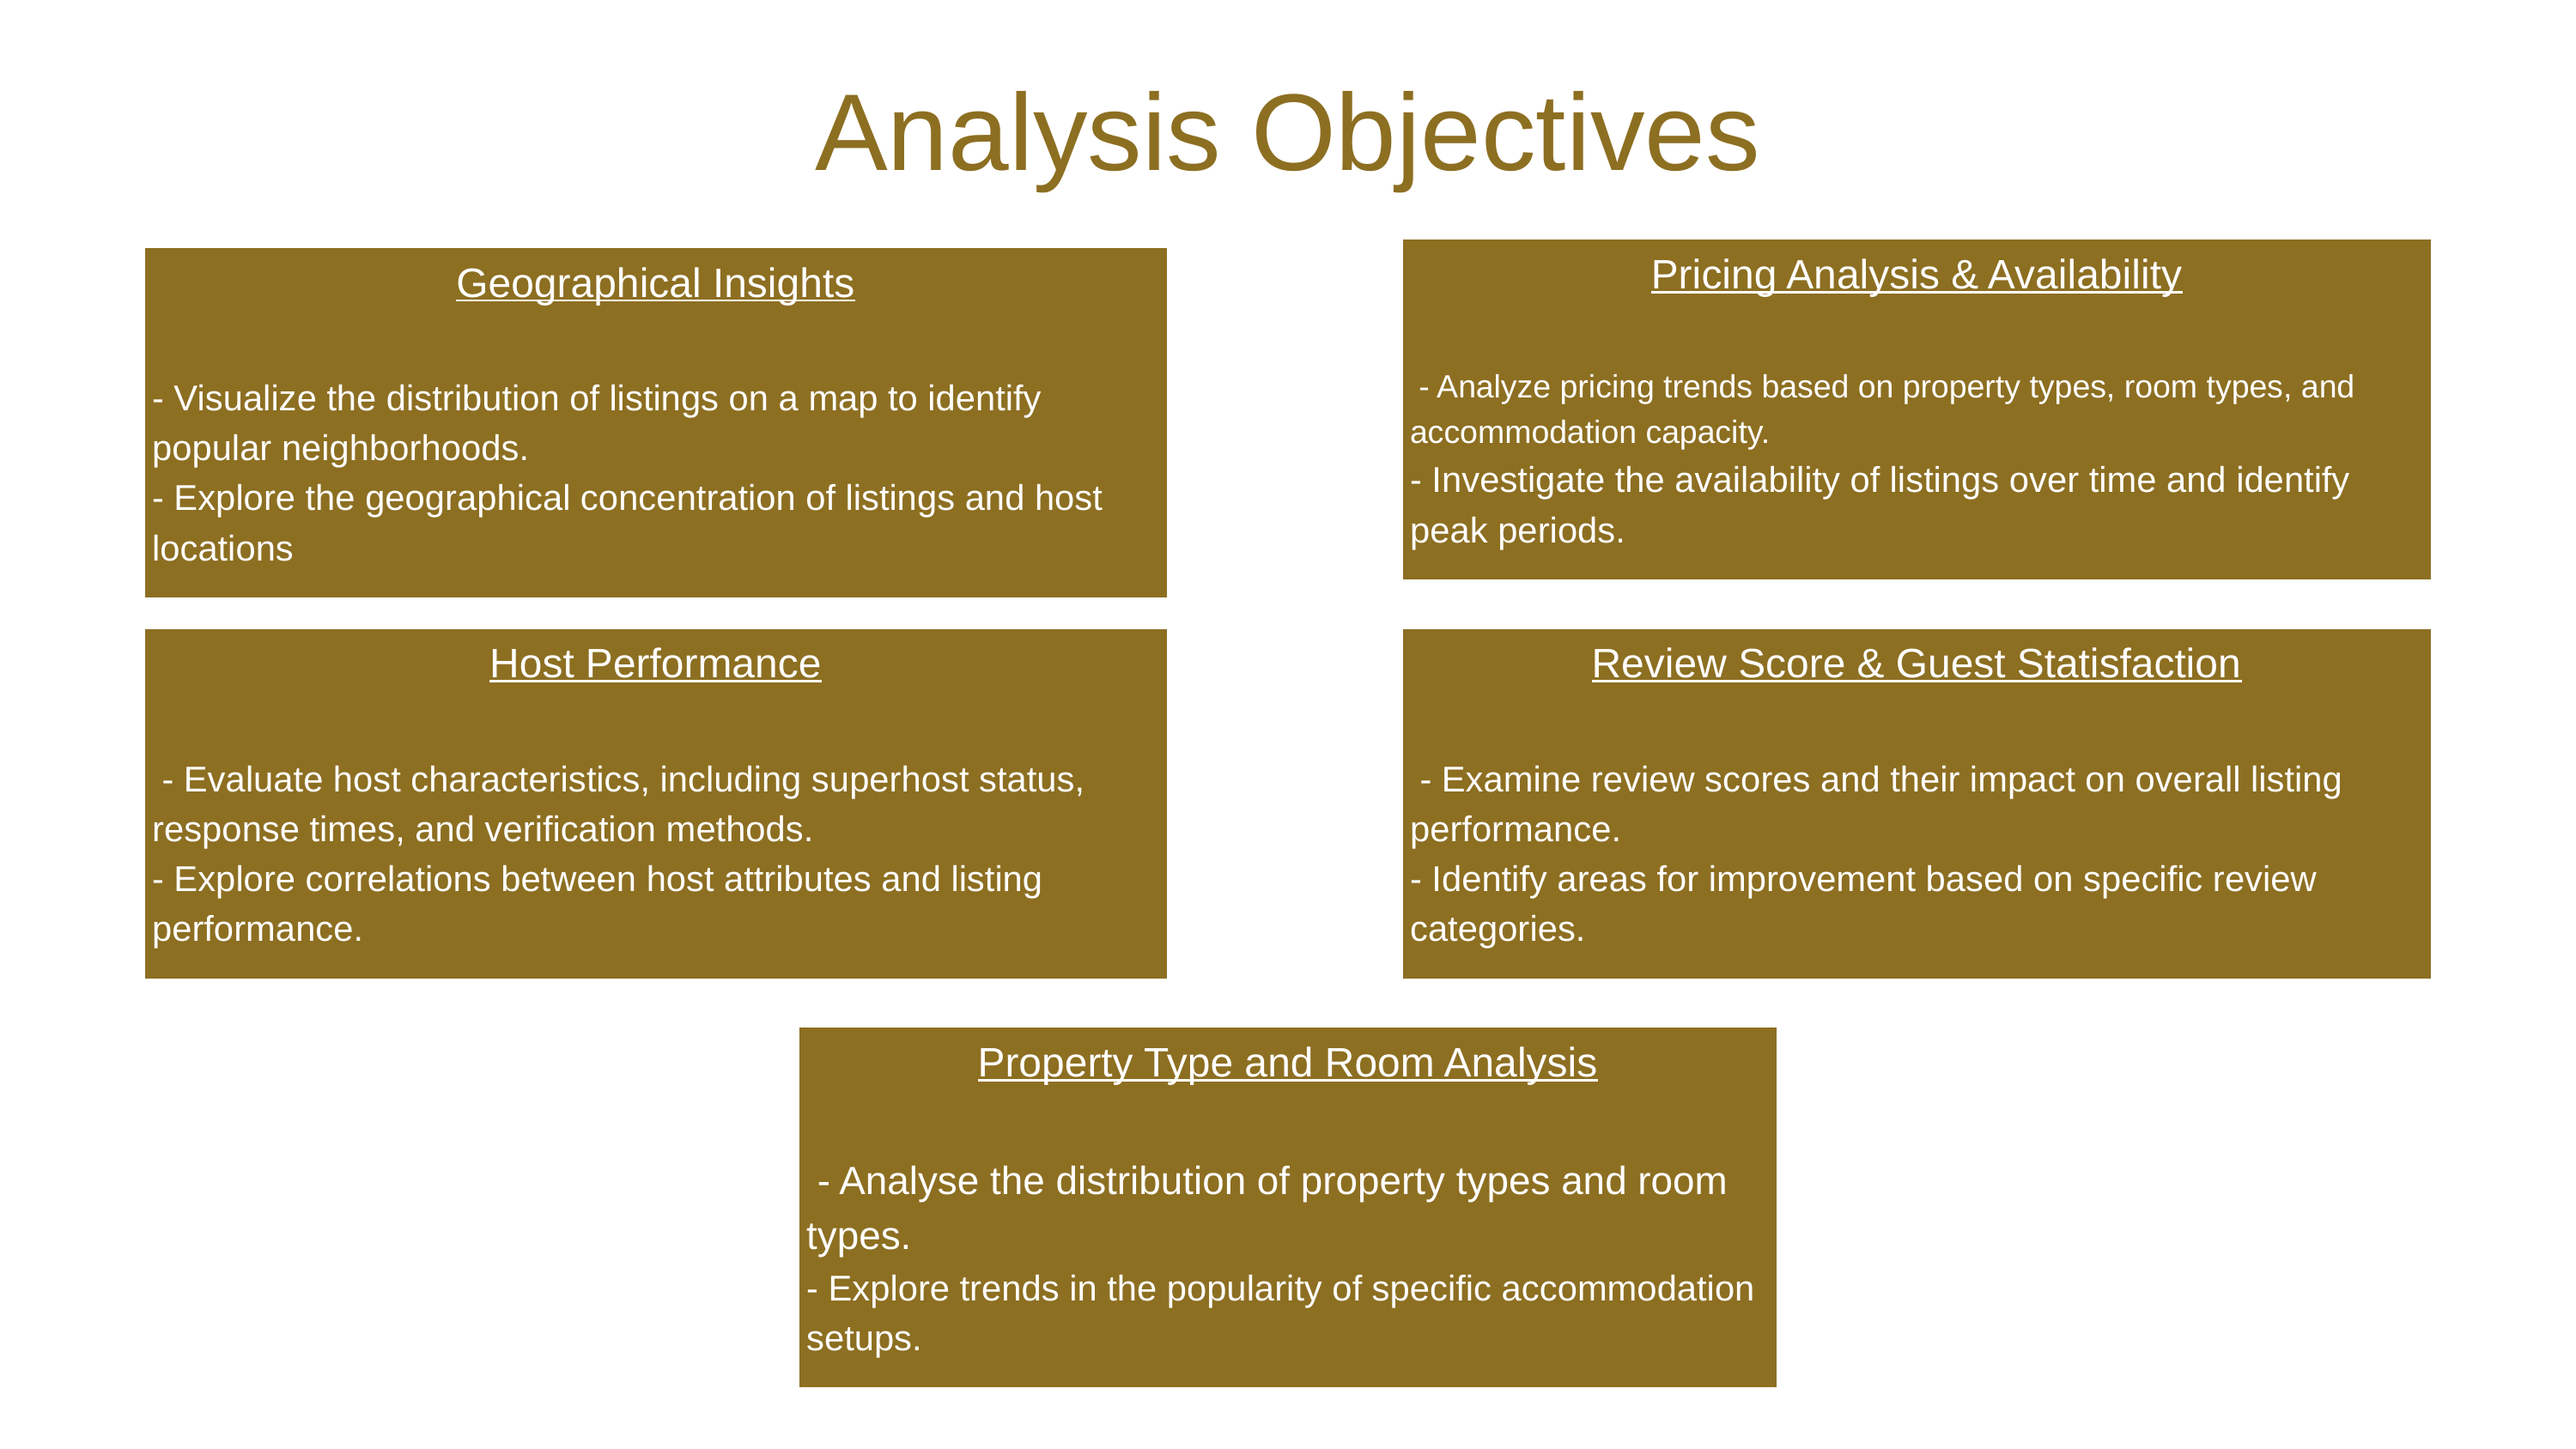

Analysis Objectives

Pricing Analysis & Availability

 - Analyze pricing trends based on property types, room types, and accommodation capacity.
- Investigate the availability of listings over time and identify peak periods.

Geographical Insights

- Visualize the distribution of listings on a map to identify popular neighborhoods.
- Explore the geographical concentration of listings and host locations

Host Performance

 - Evaluate host characteristics, including superhost status, response times, and verification methods.
- Explore correlations between host attributes and listing performance.

Review Score & Guest Statisfaction

 - Examine review scores and their impact on overall listing performance.
- Identify areas for improvement based on specific review categories.

Property Type and Room Analysis

 - Analyse the distribution of property types and room types.
- Explore trends in the popularity of specific accommodation setups.